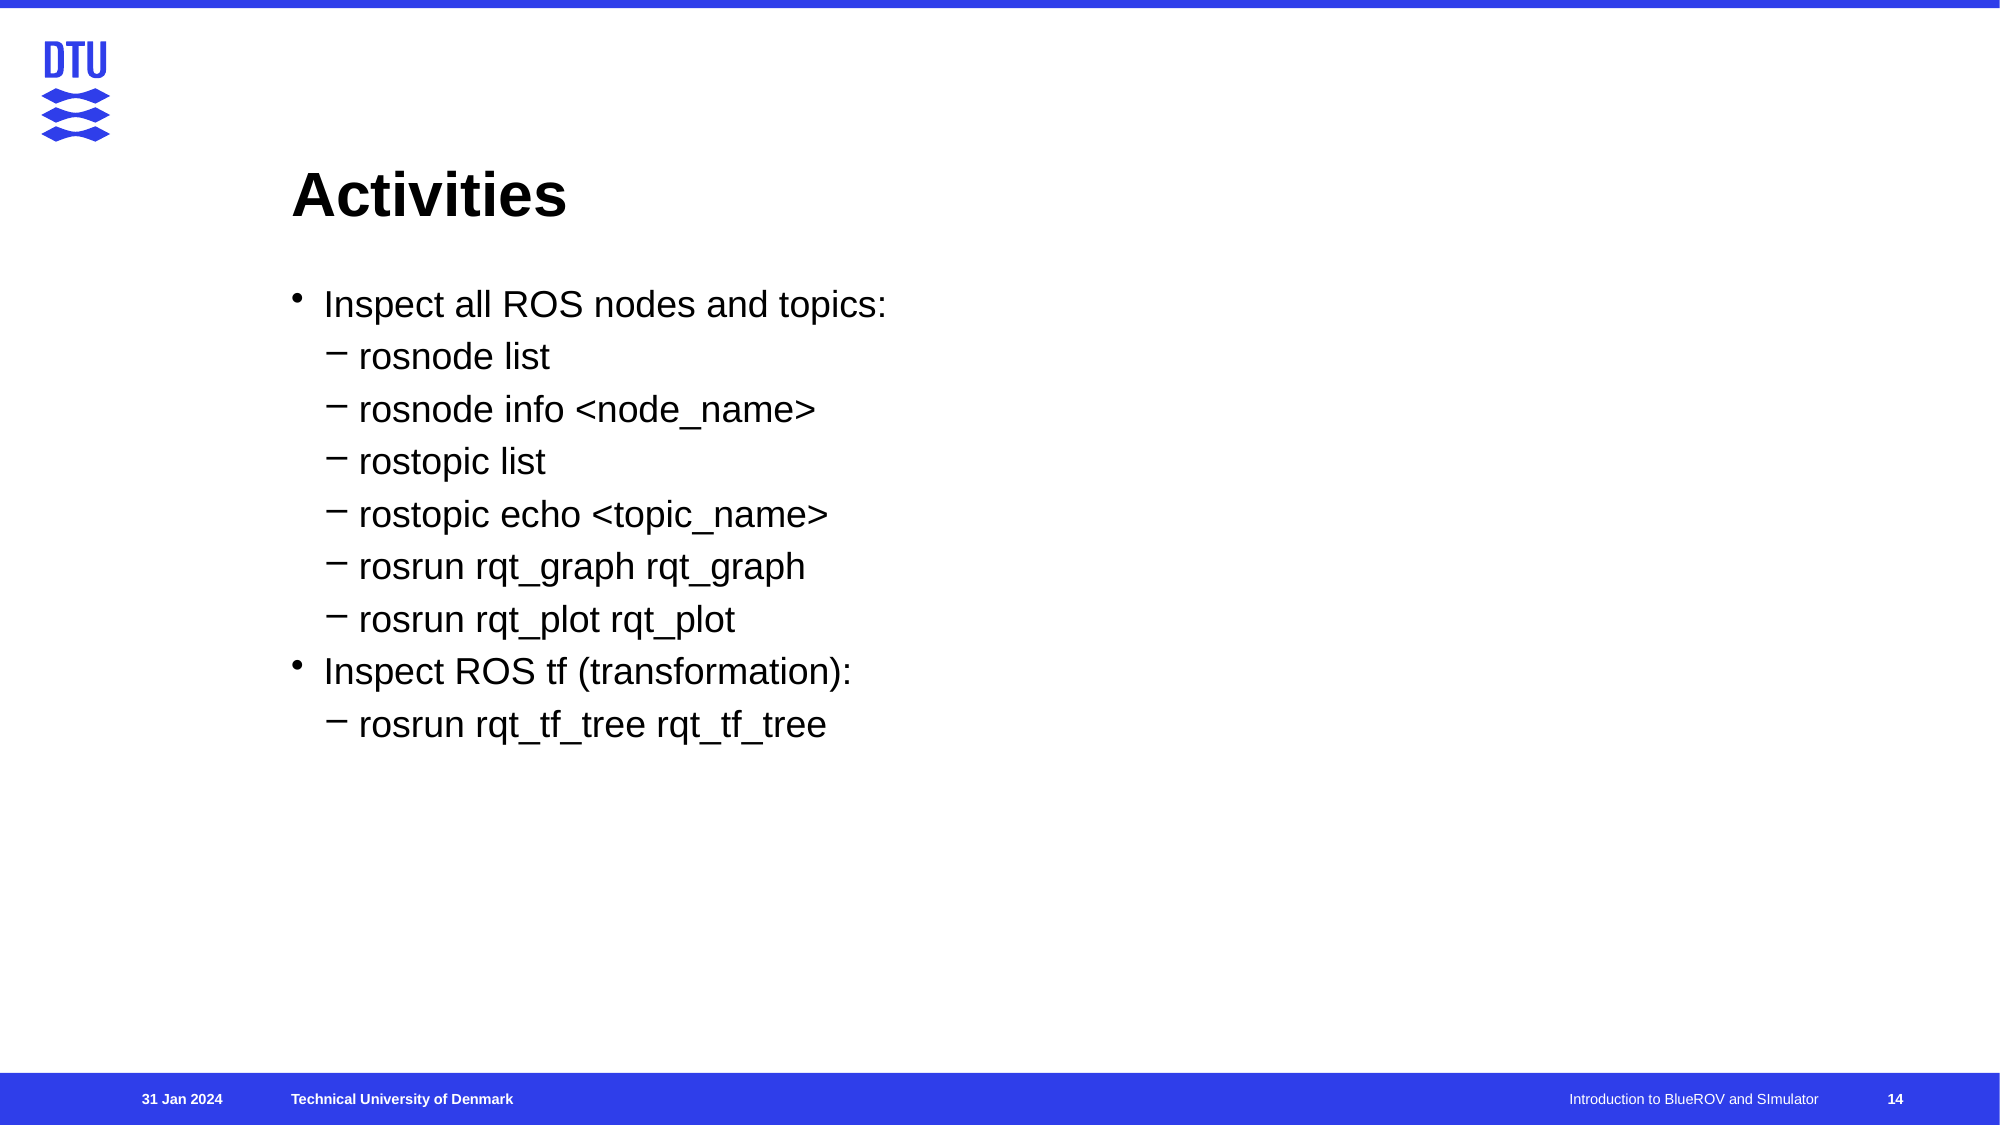

# Activities
Inspect all ROS nodes and topics:
rosnode list
rosnode info <node_name>
rostopic list
rostopic echo <topic_name>
rosrun rqt_graph rqt_graph
rosrun rqt_plot rqt_plot
Inspect ROS tf (transformation):
rosrun rqt_tf_tree rqt_tf_tree

31 Jan 2024
Introduction to BlueROV and SImulator
14